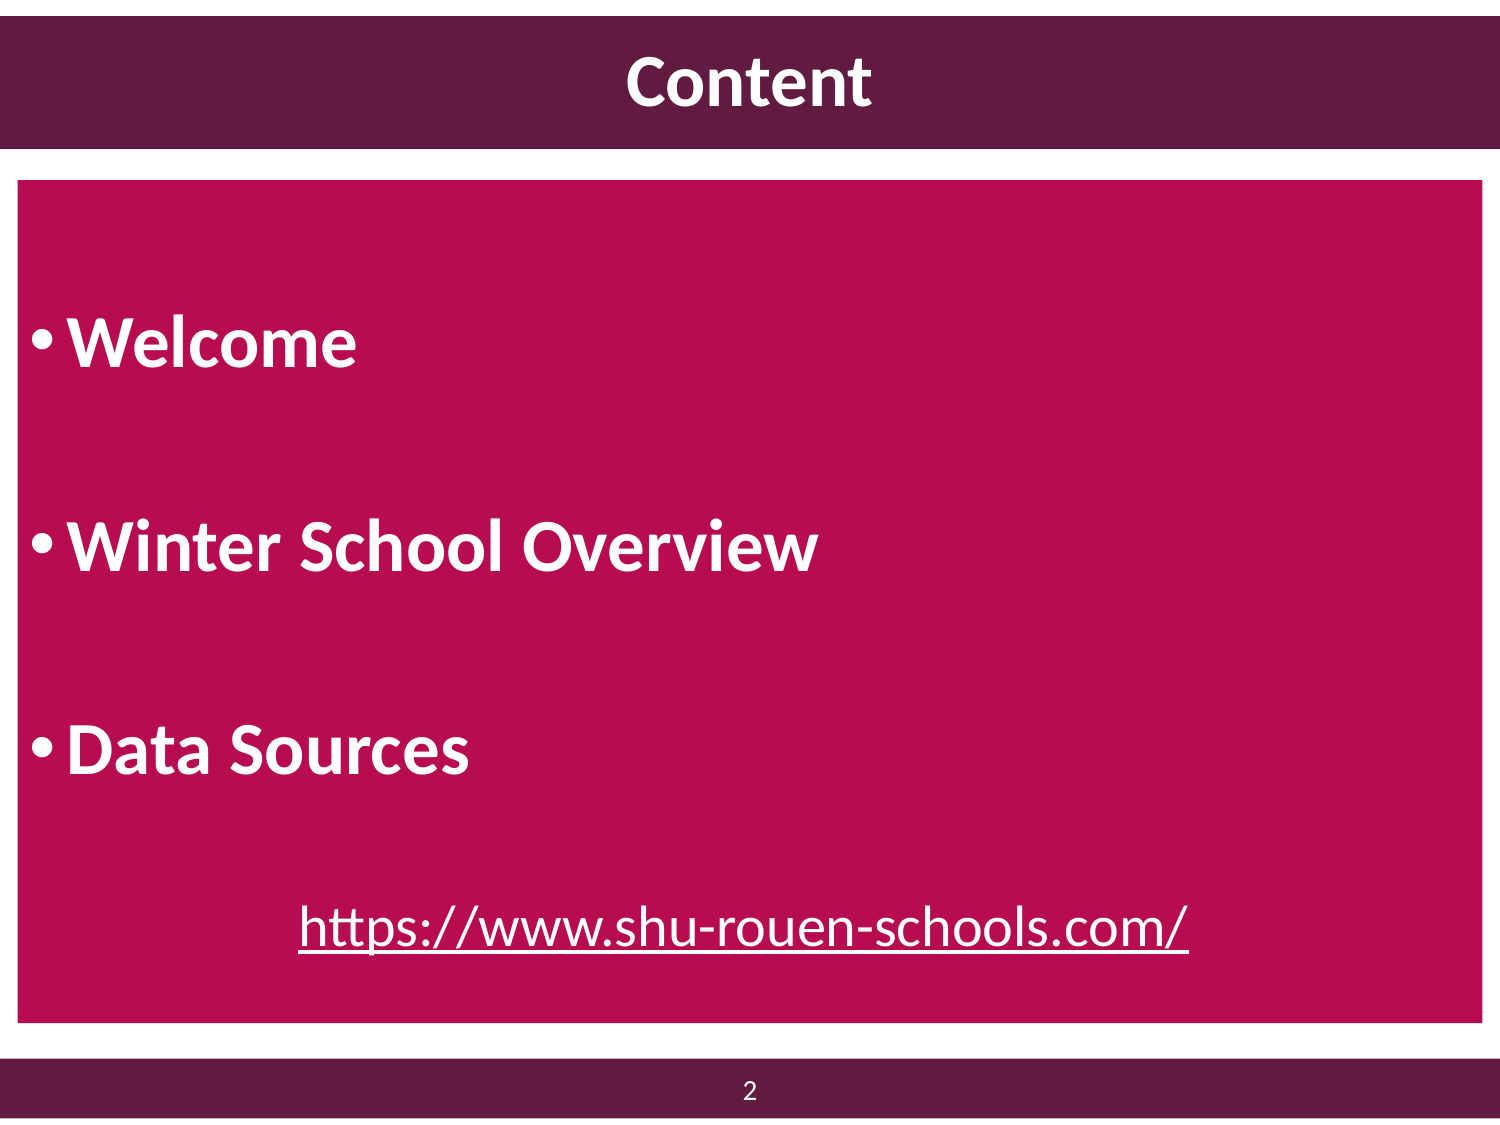

# Content

Welcome

Winter School Overview

Data Sources

https://www.shu-rouen-schools.com/

2